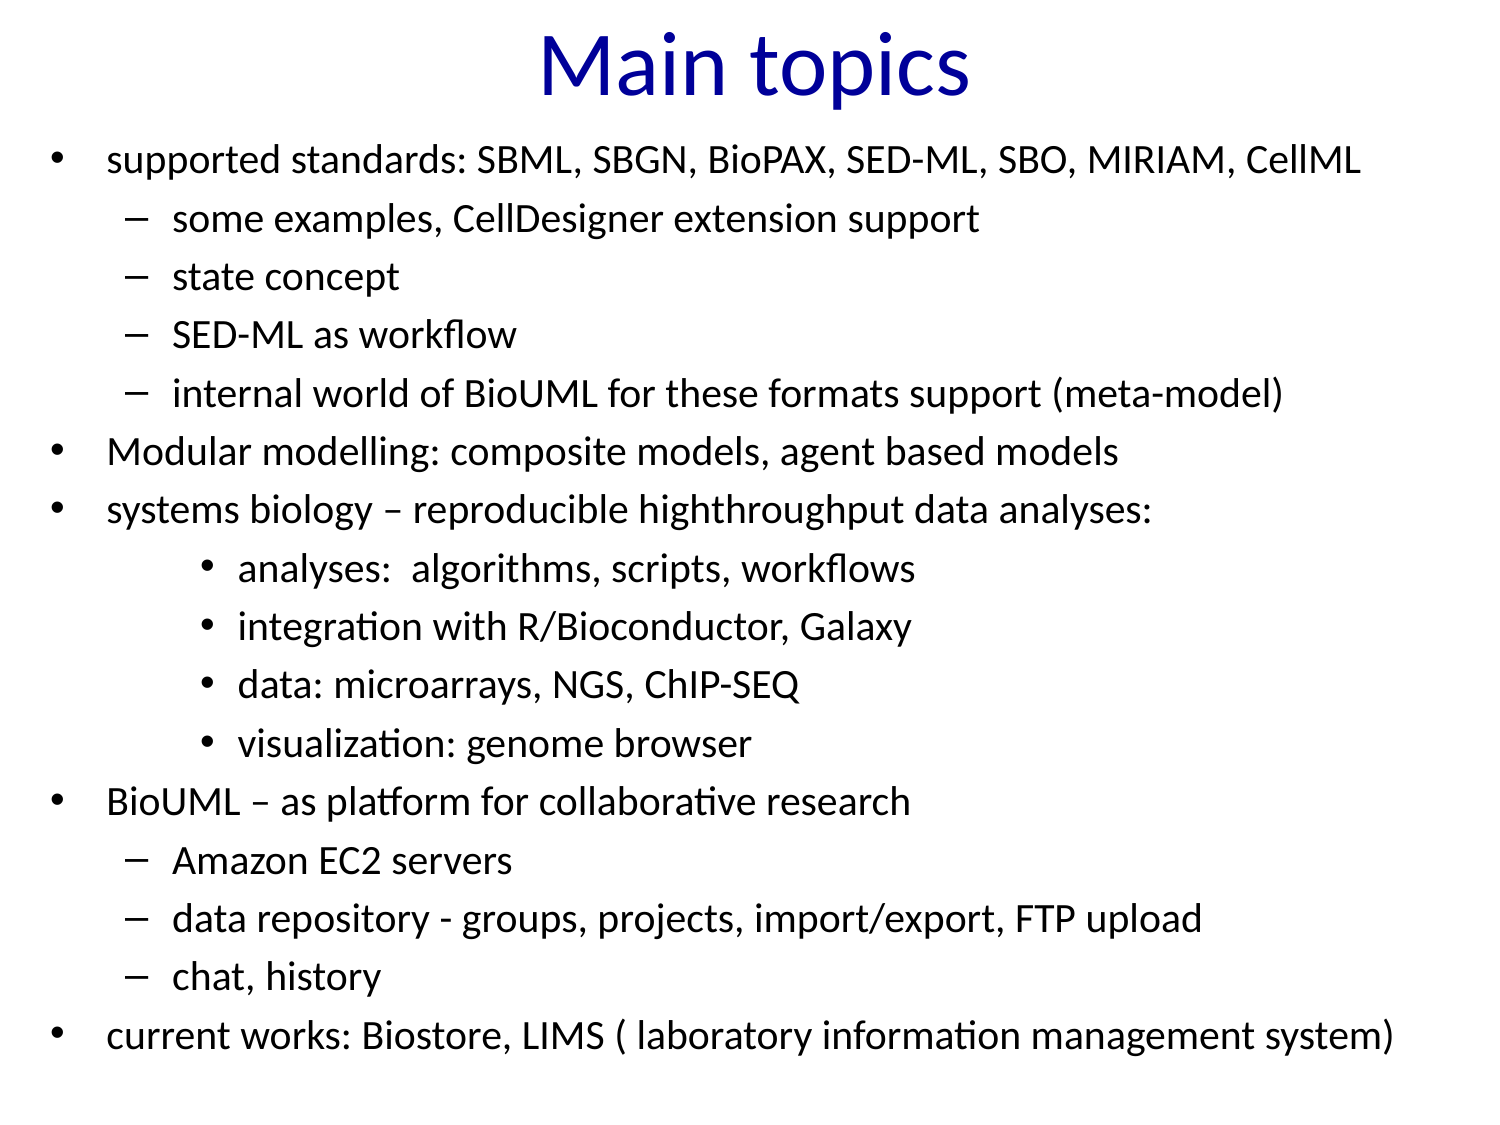

Main topics
supported standards: SBML, SBGN, BioPAX, SED-ML, SBO, MIRIAM, CellML
some examples, CellDesigner extension support
state concept
SED-ML as workflow
internal world of BioUML for these formats support (meta-model)
Modular modelling: composite models, agent based models
systems biology – reproducible highthroughput data analyses:
analyses:  algorithms, scripts, workflows
integration with R/Bioconductor, Galaxy
data: microarrays, NGS, ChIP-SEQ
visualization: genome browser
BioUML – as platform for collaborative research
Amazon EC2 servers
data repository - groups, projects, import/export, FTP upload
chat, history
current works: Biostore, LIMS ( laboratory information management system)